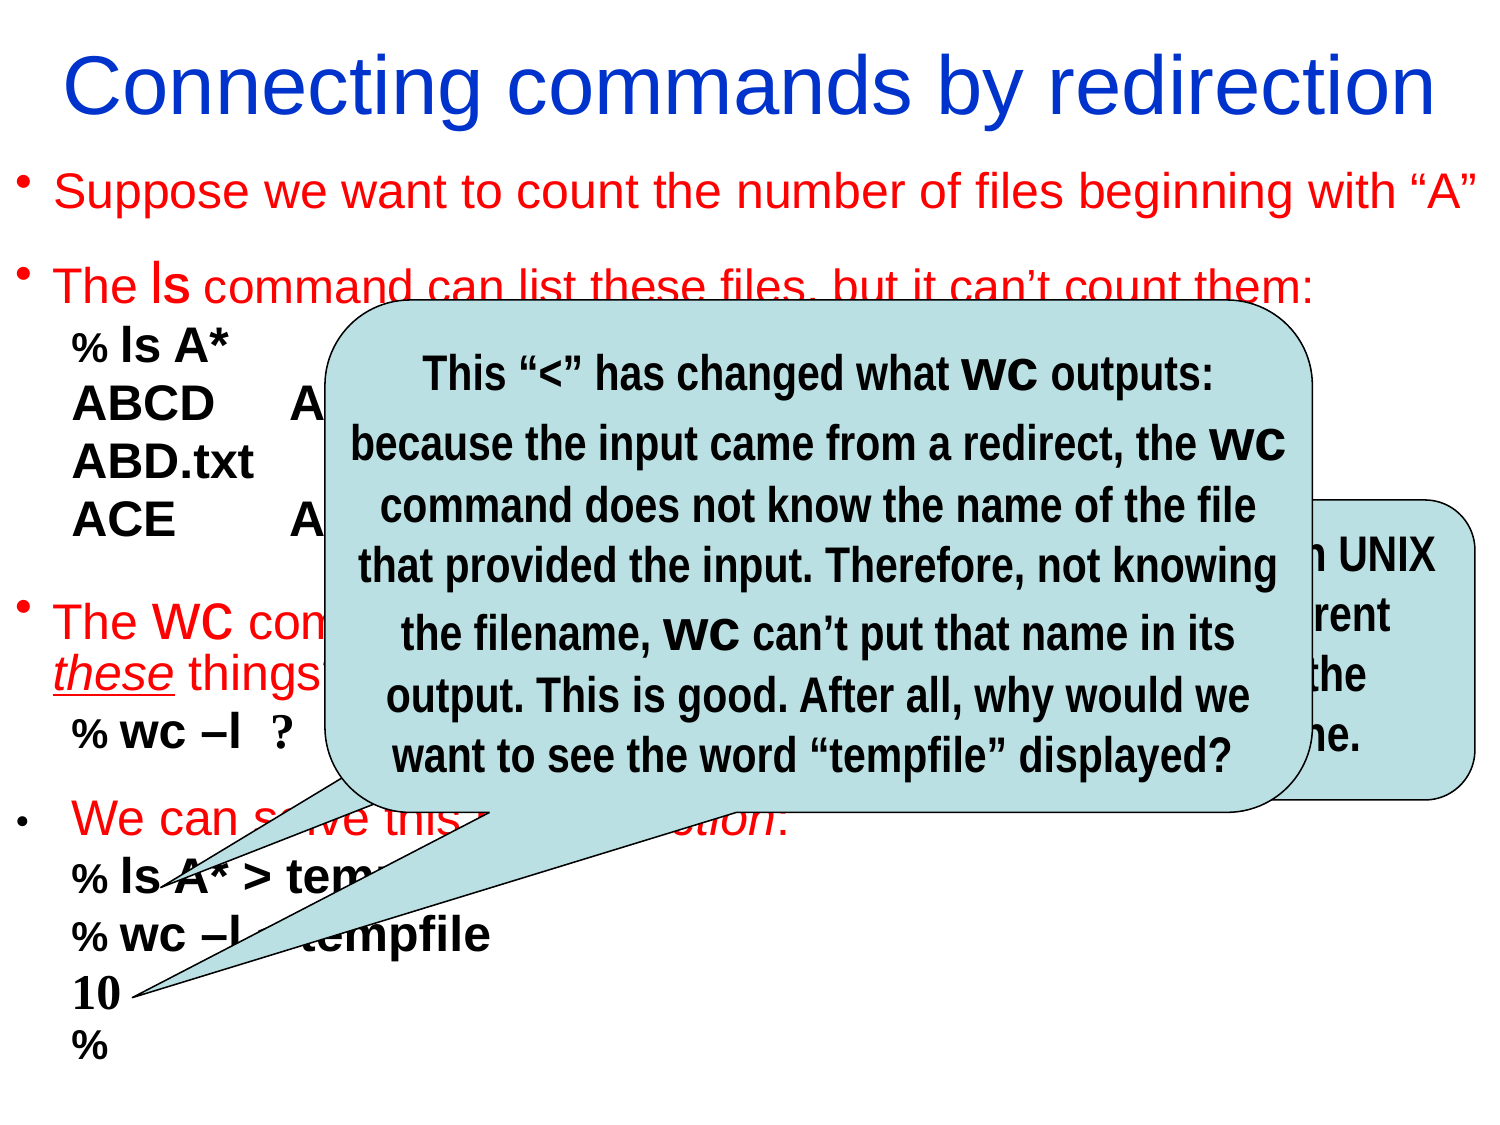

Connecting commands by redirection
Suppose we want to count the number of files beginning with “A”

The lS command can list these files, but it can’t count them:
	% ls A*
	ABCD	     Afile	       APROG.c	    AZZZ
	ABD.txt	     AFILE2	       APROG.x
	ACE	     AFILE3	        Aqrs.txt

The wc command counts things, but how to make it count
these things?
	% wc –l  ?

• 	We can solve this by redirection:
	% ls A* > tempfile
	% wc –l < tempfile
	10
    	%
This “<” has changed what wc outputs: because the input came from a redirect, the wc command does not know the name of the file that provided the input. Therefore, not knowing the filename, wc can’t put that name in its output. This is good. After all, why would we want to see the word “tempfile” displayed?
Notice that ls is unique among common UNIX commands, in that the output is different when redirected than when sent to the screen: each file goes on its own line.